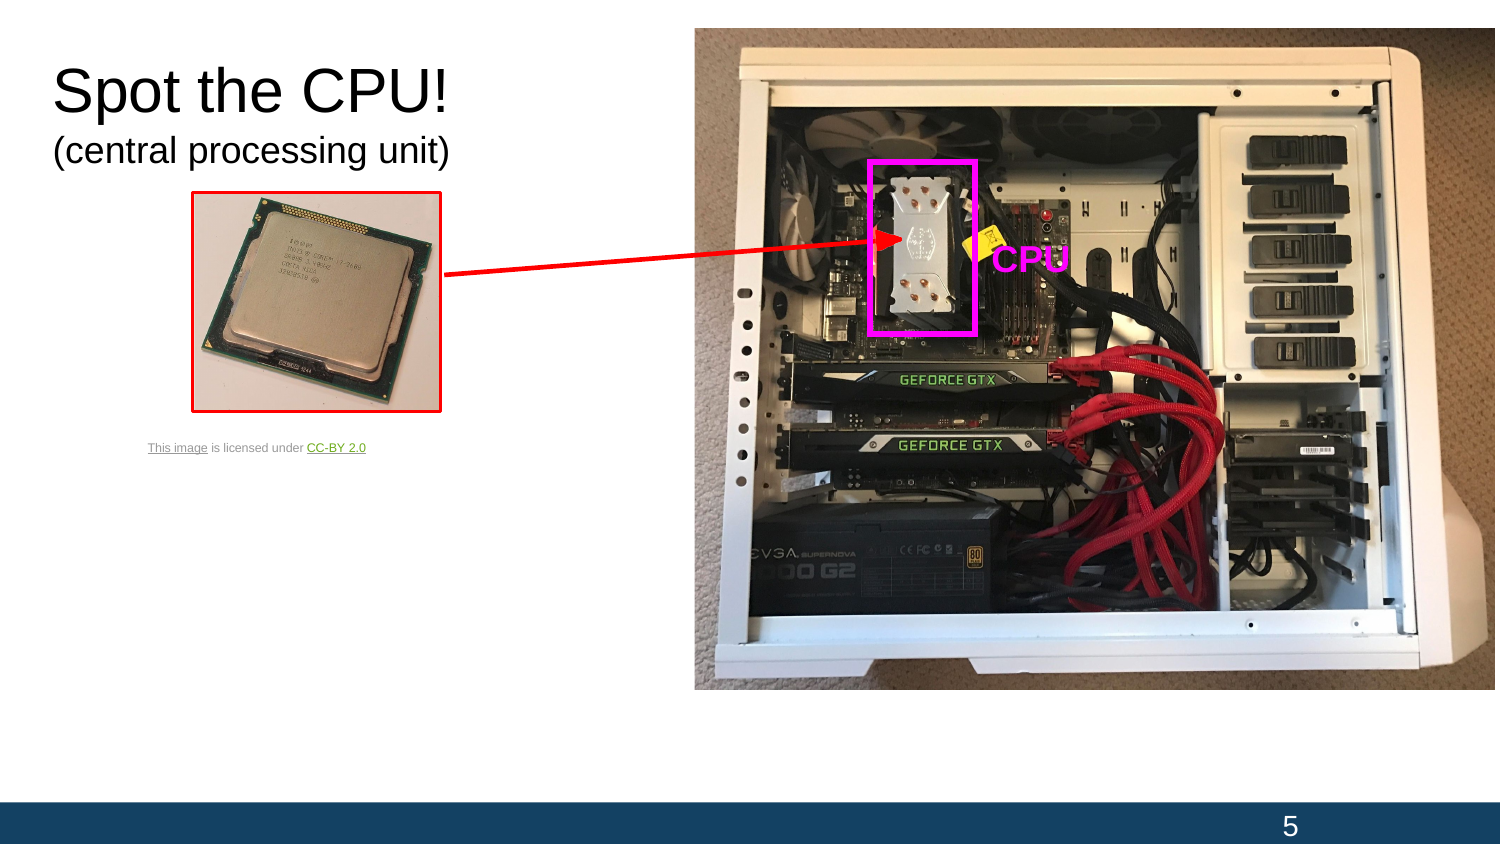

# Spot the CPU!
(central processing unit)

CPU
This image is licensed under CC-BY 2.0